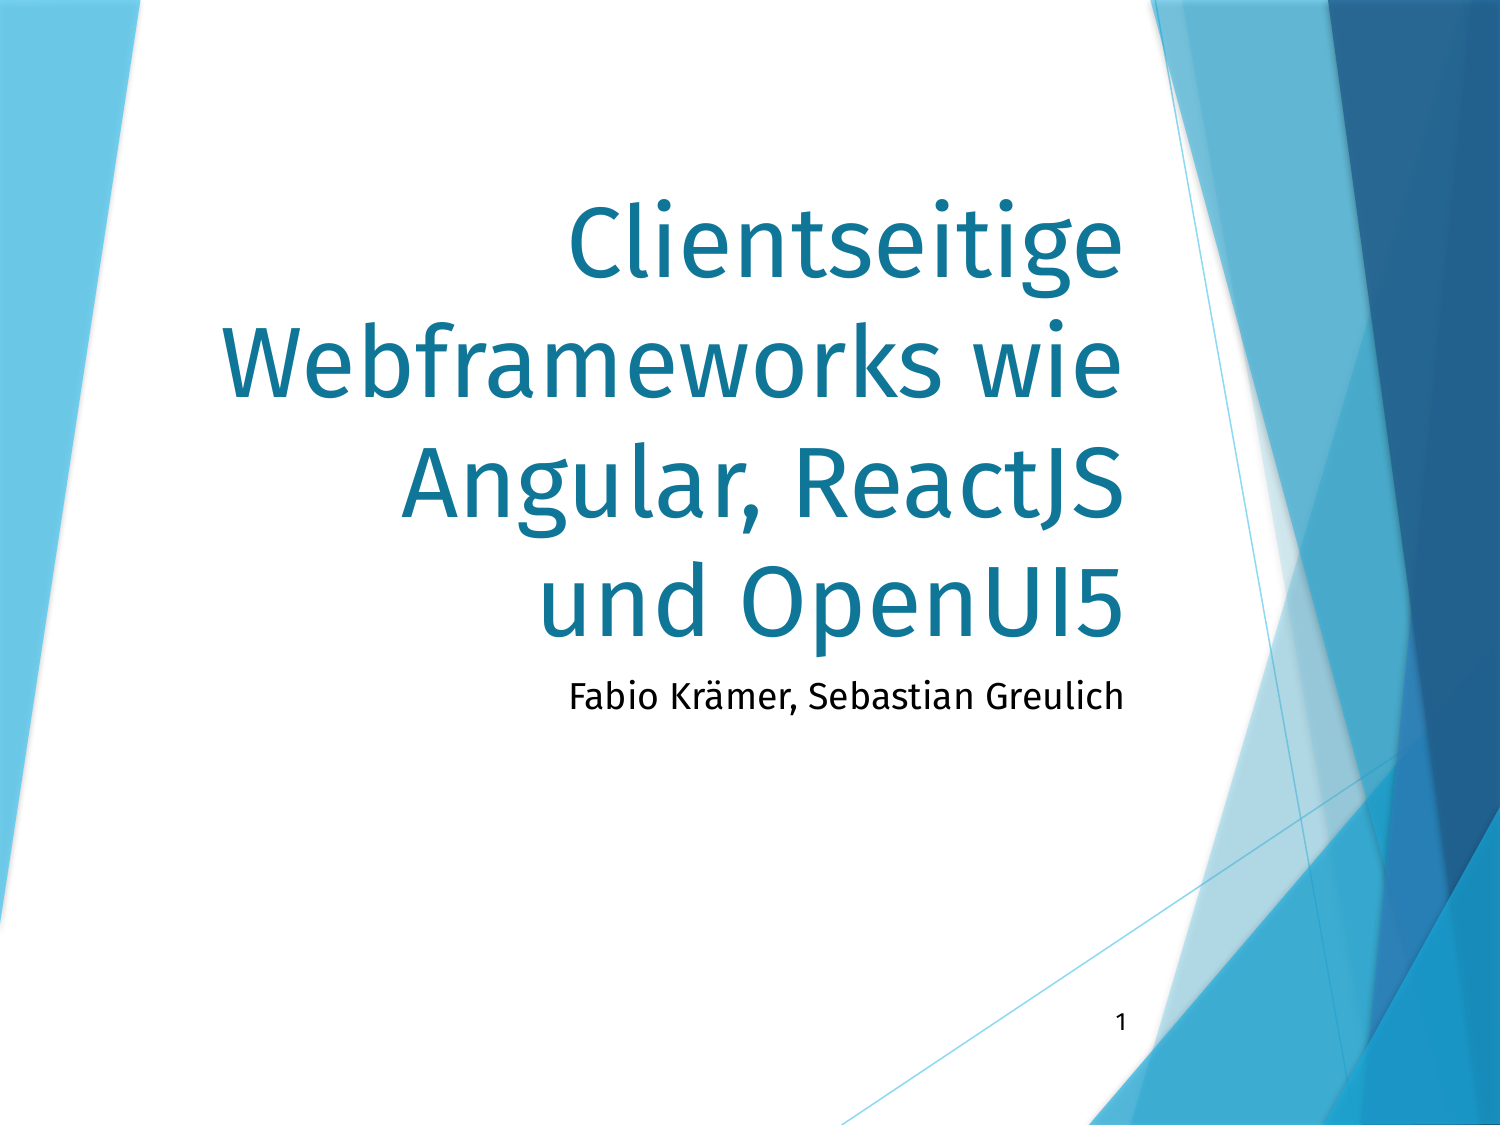

# ﻿Clientseitige Webframeworks wie Angular, ReactJS und OpenUI5
Fabio Krämer, Sebastian Greulich
1